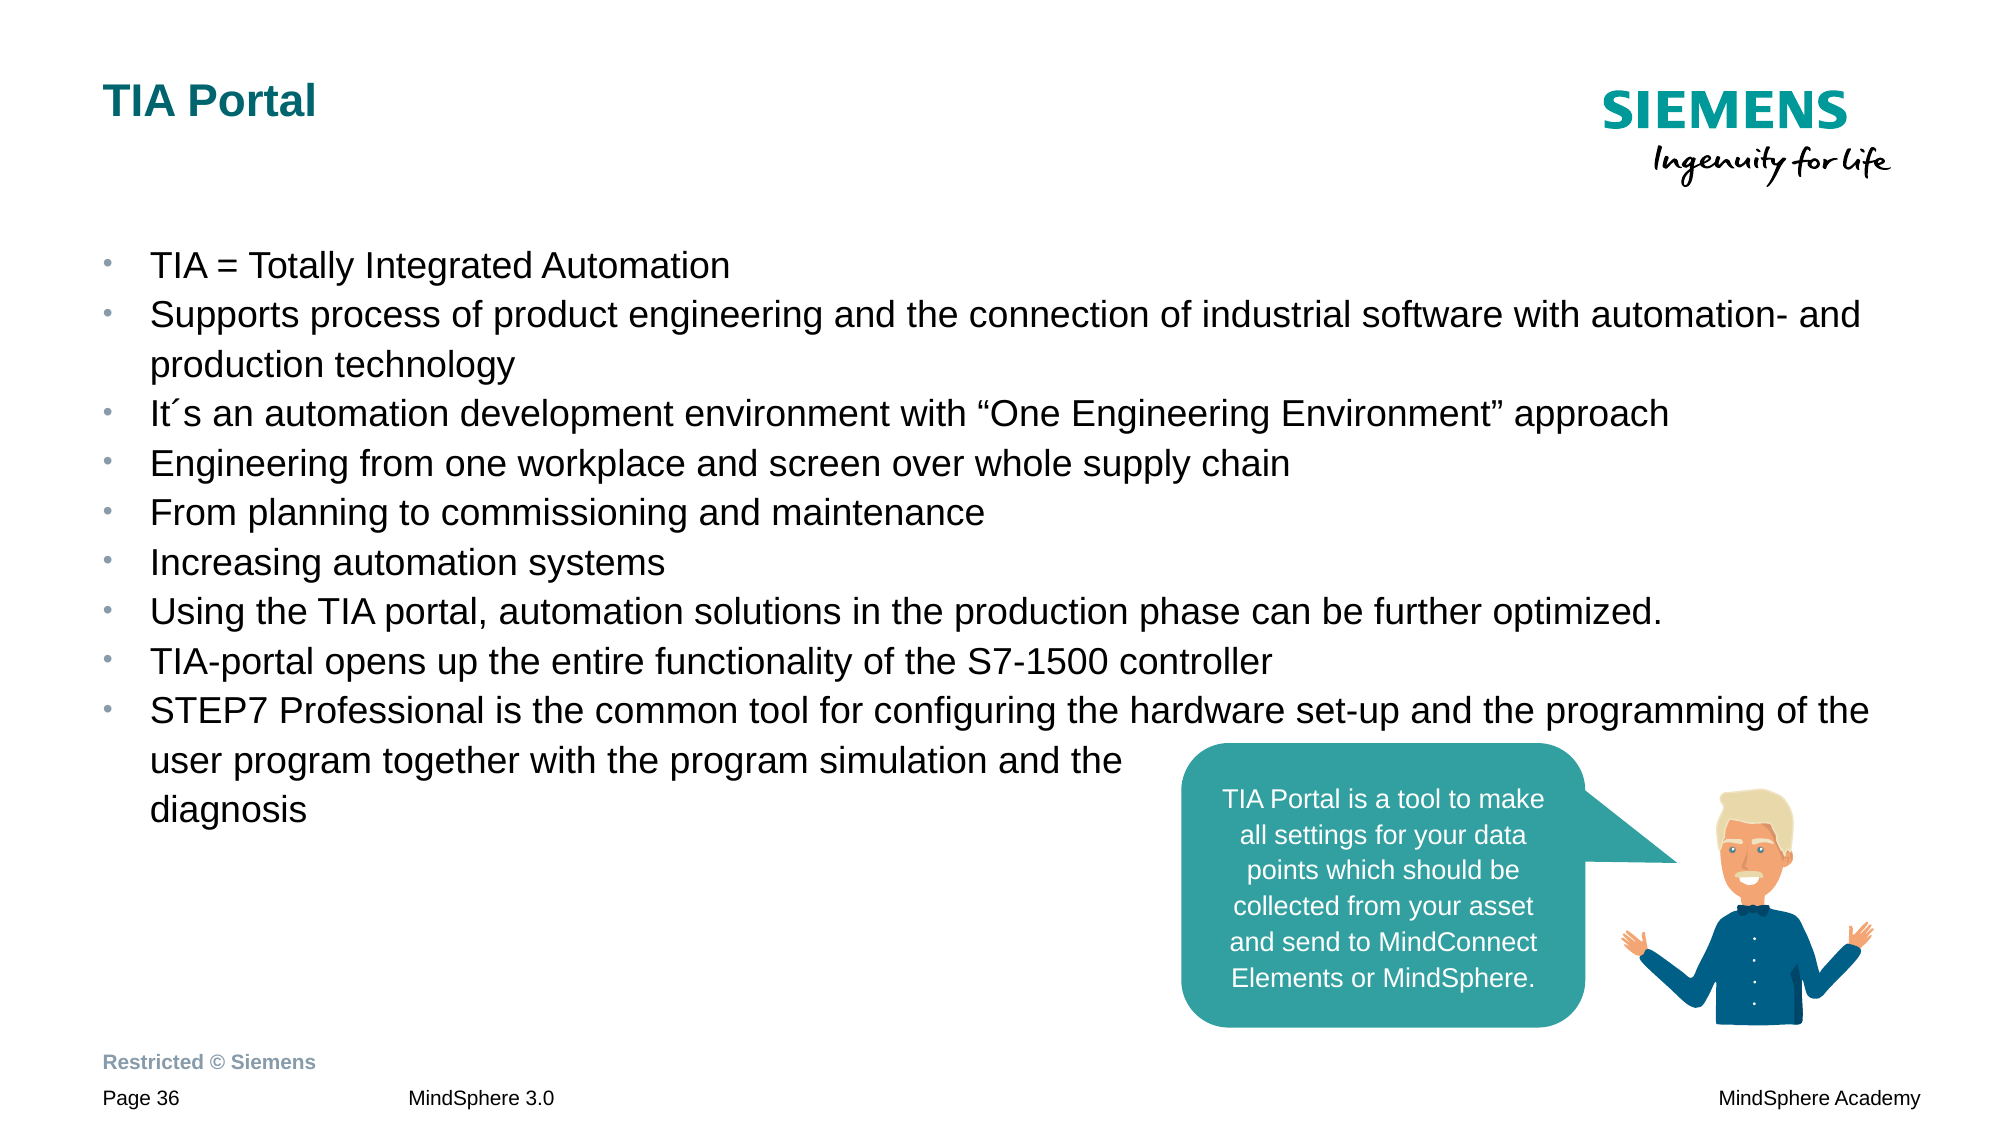

# TIA Portal
TIA = Totally Integrated Automation
Supports process of product engineering and the connection of industrial software with automation- and production technology
It´s an automation development environment with “One Engineering Environment” approach
Engineering from one workplace and screen over whole supply chain
From planning to commissioning and maintenance
Increasing automation systems
Using the TIA portal, automation solutions in the production phase can be further optimized.
TIA-portal opens up the entire functionality of the S7-1500 controller
STEP7 Professional is the common tool for configuring the hardware set-up and the programming of the user program together with the program simulation and the
diagnosis

TIA Portal is a tool to make all settings for your data points which should be collected from your asset and send to MindConnect Elements or MindSphere.